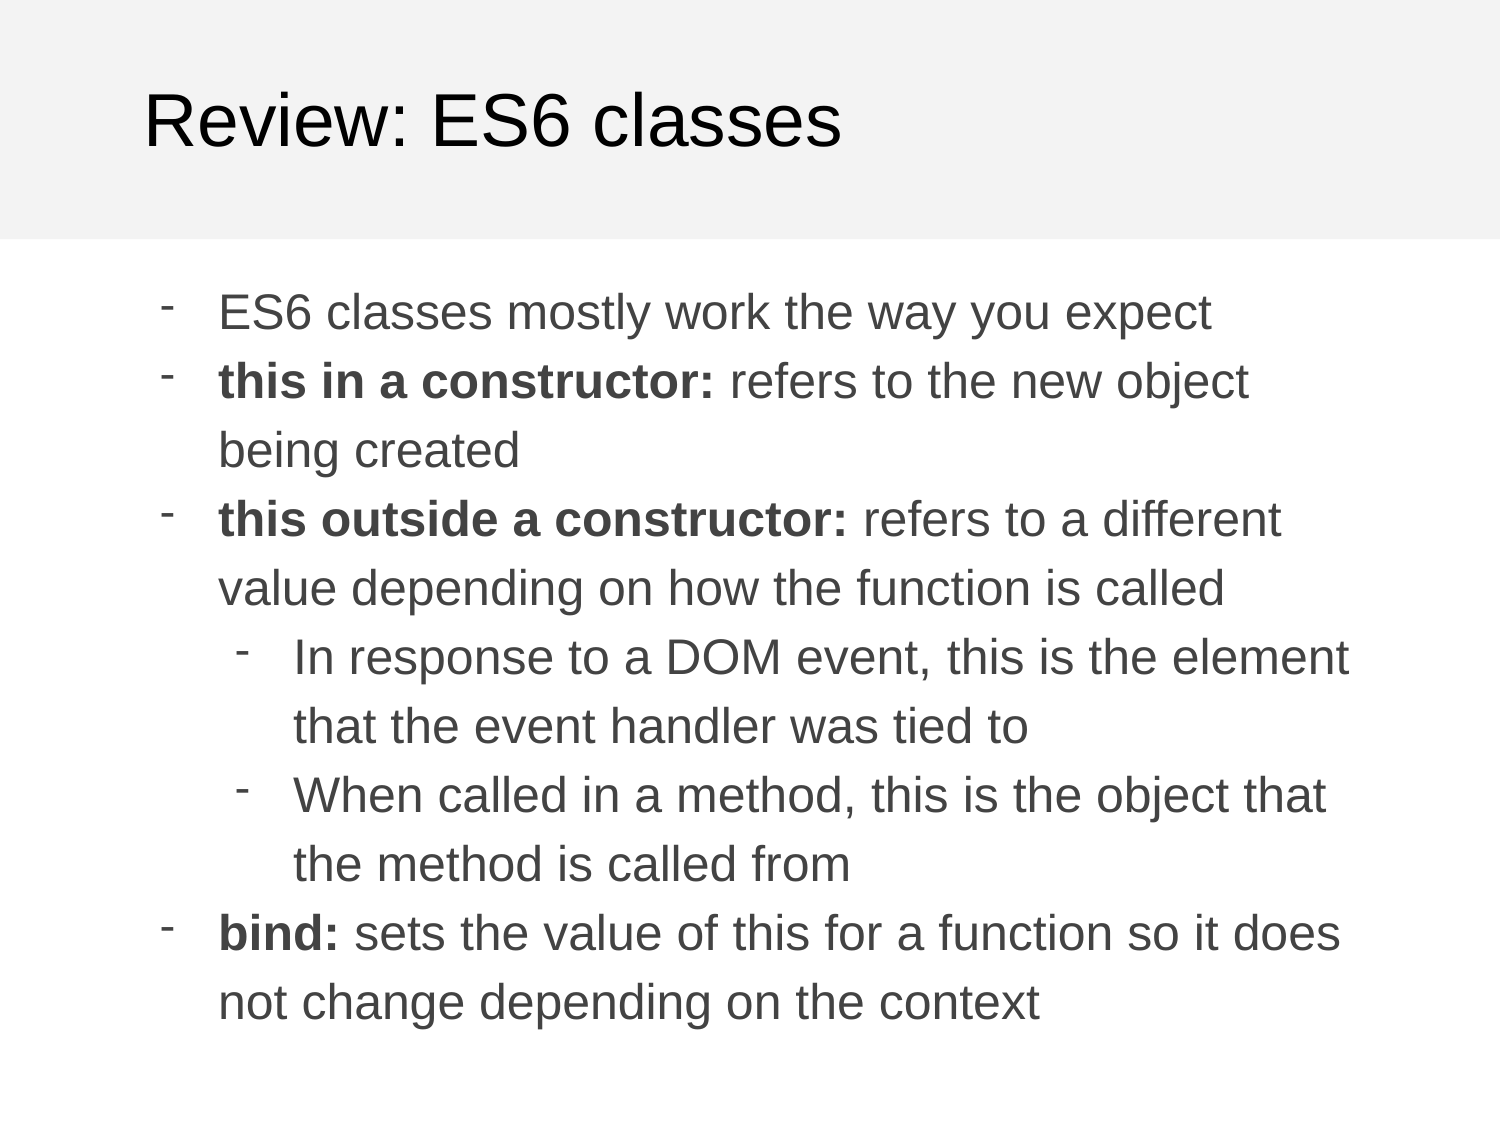

Review: ES6 classes

ES6 classes mostly work the way you expect
this in a constructor: refers to the new object being created
this outside a constructor: refers to a different value depending on how the function is called
In response to a DOM event, this is the element that the event handler was tied to
When called in a method, this is the object that the method is called from
bind: sets the value of this for a function so it does not change depending on the context